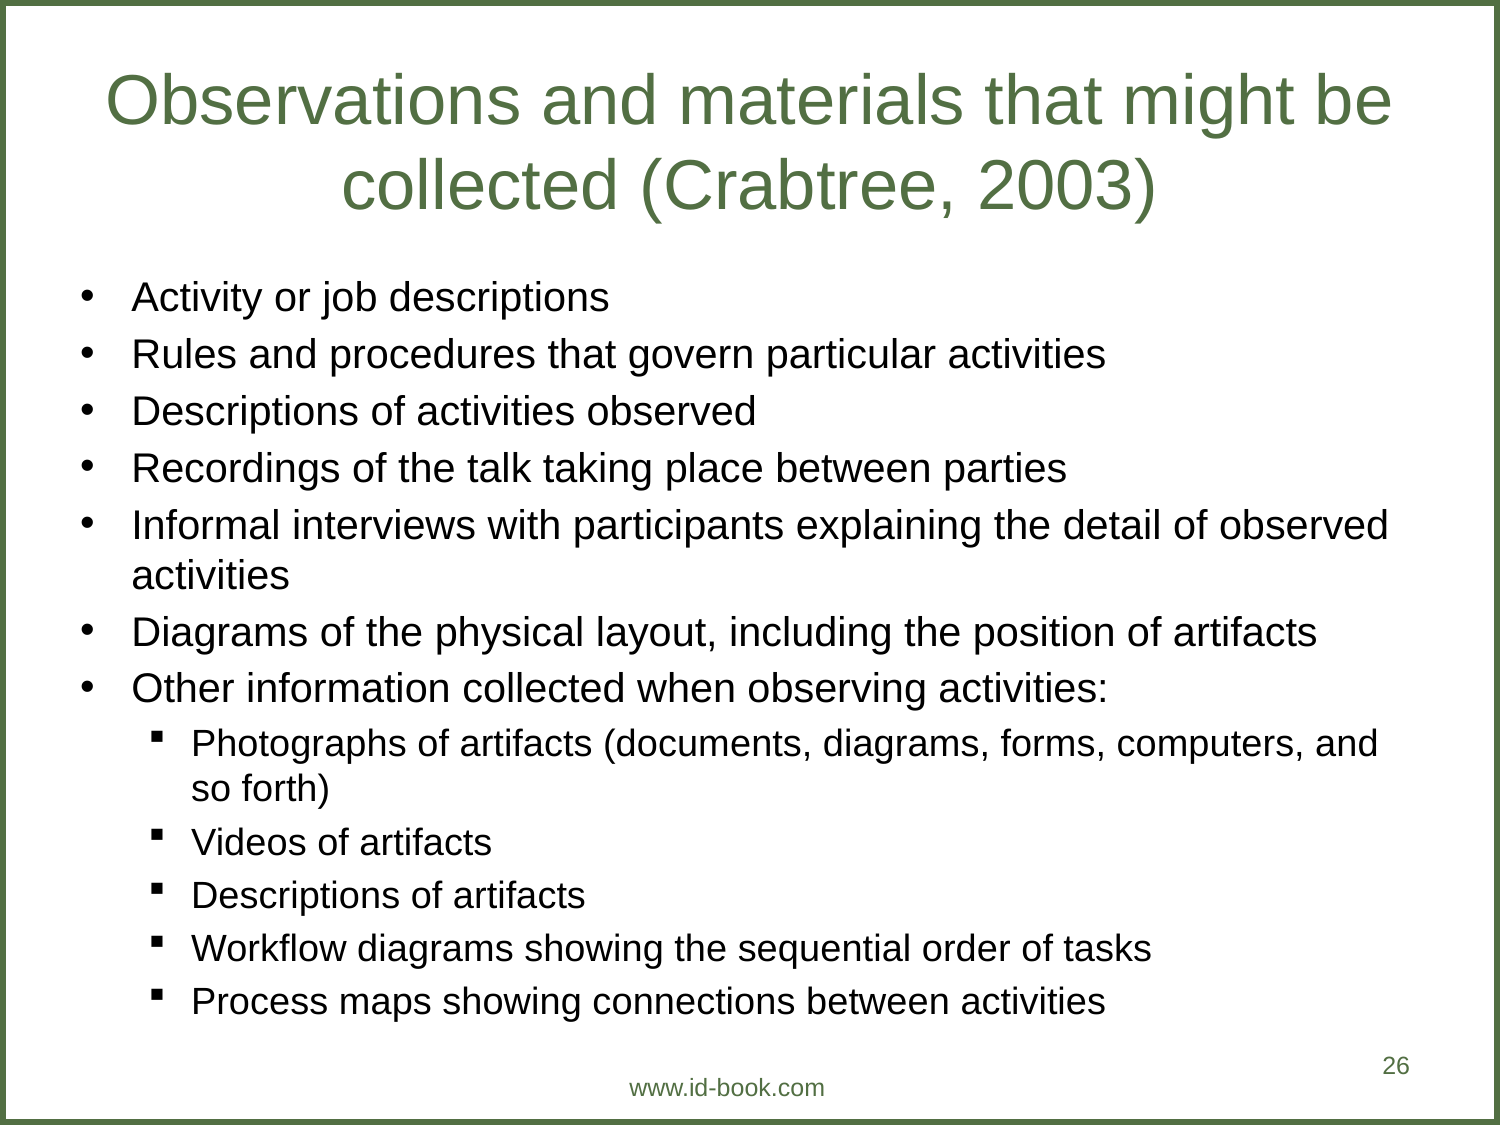

# Observations and materials that might be collected (Crabtree, 2003)
Activity or job descriptions
Rules and procedures that govern particular activities
Descriptions of activities observed
Recordings of the talk taking place between parties
Informal interviews with participants explaining the detail of observed activities
Diagrams of the physical layout, including the position of artifacts
Other information collected when observing activities:
Photographs of artifacts (documents, diagrams, forms, computers, and so forth)
Videos of artifacts
Descriptions of artifacts
Workflow diagrams showing the sequential order of tasks
Process maps showing connections between activities

26
www.id-book.com